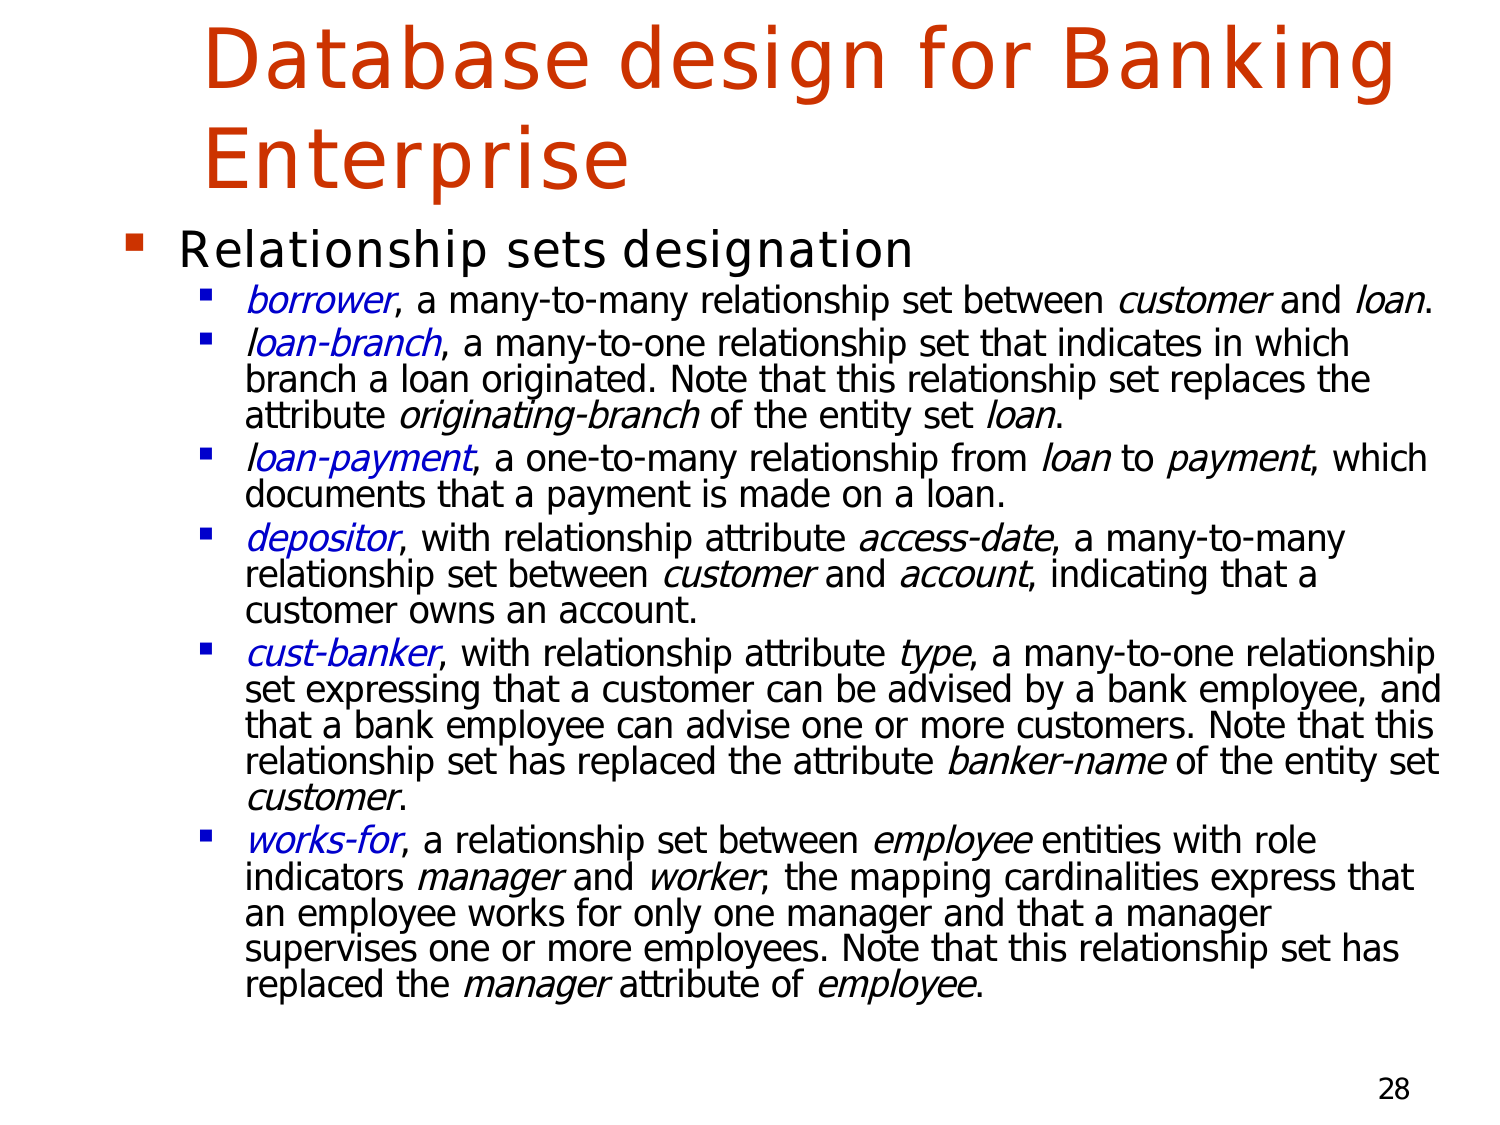

# Database design for Banking Enterprise
Relationship sets designation
borrower, a many-to-many relationship set between customer and loan.
loan-branch, a many-to-one relationship set that indicates in which branch a loan originated. Note that this relationship set replaces the attribute originating-branch of the entity set loan.
loan-payment, a one-to-many relationship from loan to payment, which documents that a payment is made on a loan.
depositor, with relationship attribute access-date, a many-to-many relationship set between customer and account, indicating that a customer owns an account.
cust-banker, with relationship attribute type, a many-to-one relationship set expressing that a customer can be advised by a bank employee, and that a bank employee can advise one or more customers. Note that this relationship set has replaced the attribute banker-name of the entity set customer.
works-for, a relationship set between employee entities with role indicators manager and worker; the mapping cardinalities express that an employee works for only one manager and that a manager supervises one or more employees. Note that this relationship set has replaced the manager attribute of employee.

28